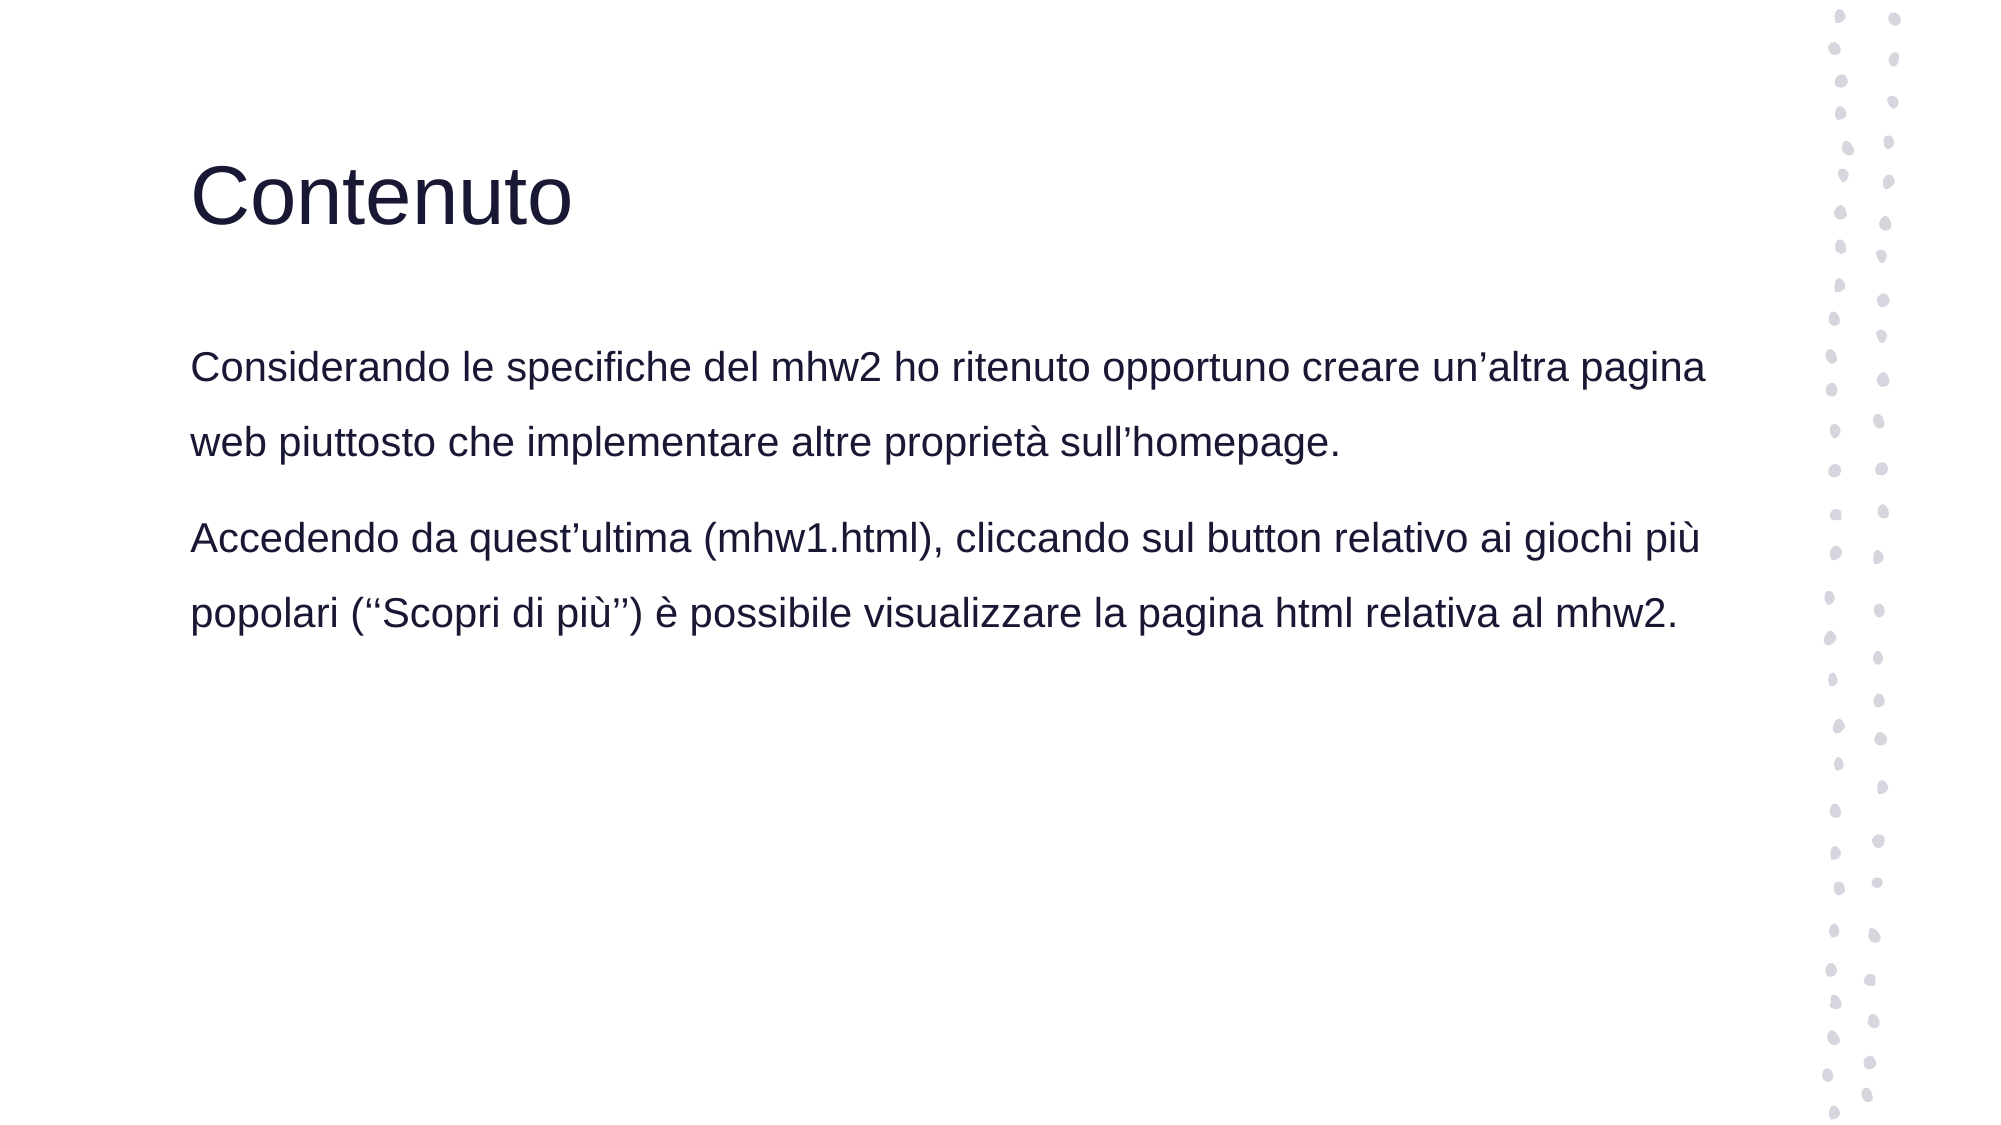

# Contenuto
Considerando le specifiche del mhw2 ho ritenuto opportuno creare un’altra pagina web piuttosto che implementare altre proprietà sull’homepage.
Accedendo da quest’ultima (mhw1.html), cliccando sul button relativo ai giochi più popolari (‘‘Scopri di più’’) è possibile visualizzare la pagina html relativa al mhw2.